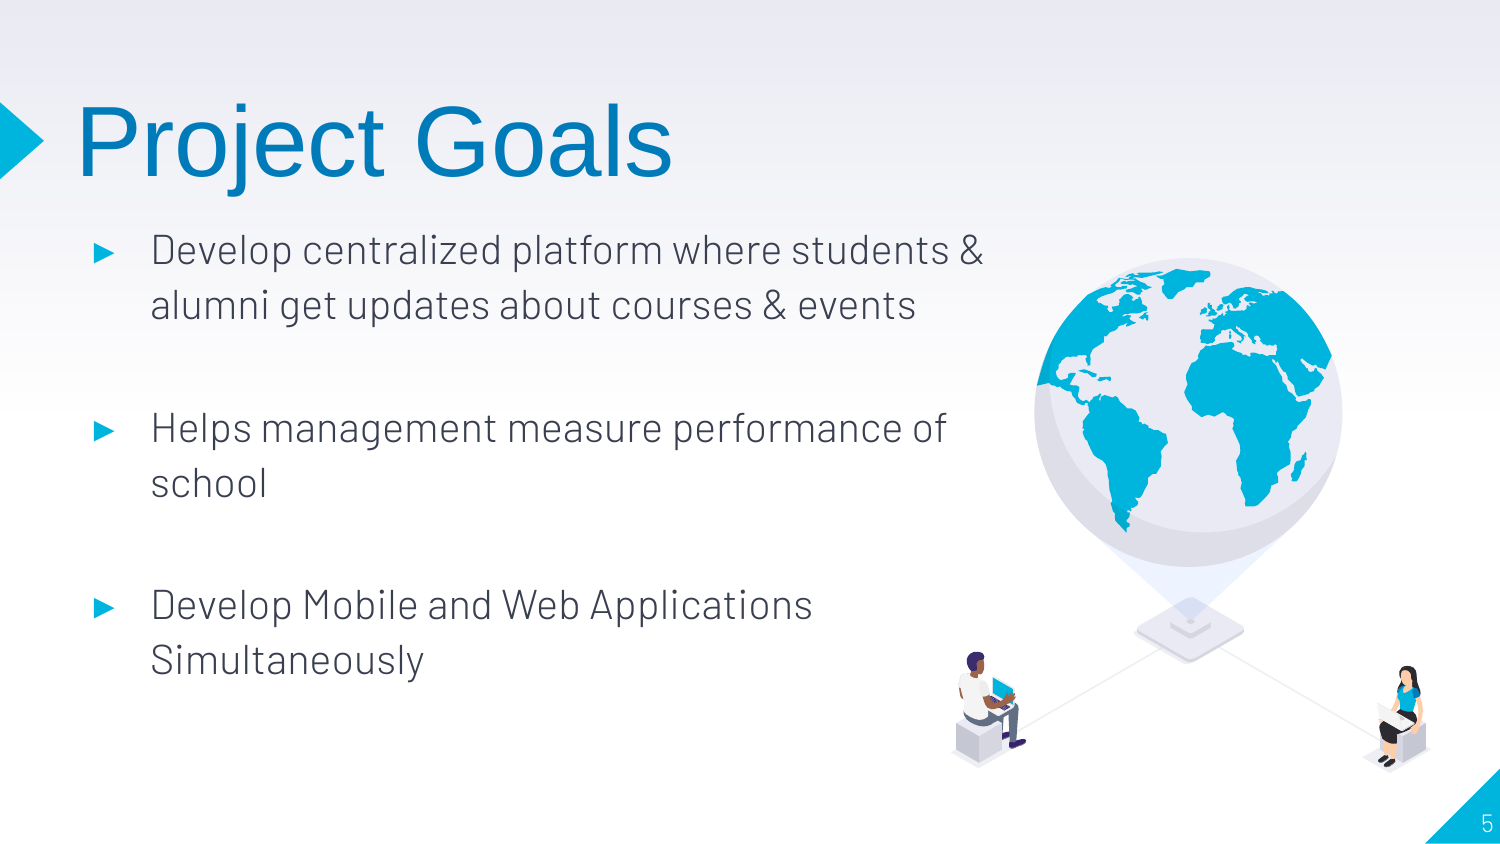

# Project Goals
Develop centralized platform where students & alumni get updates about courses & events

Helps management measure performance of school

Develop Mobile and Web Applications Simultaneously

5